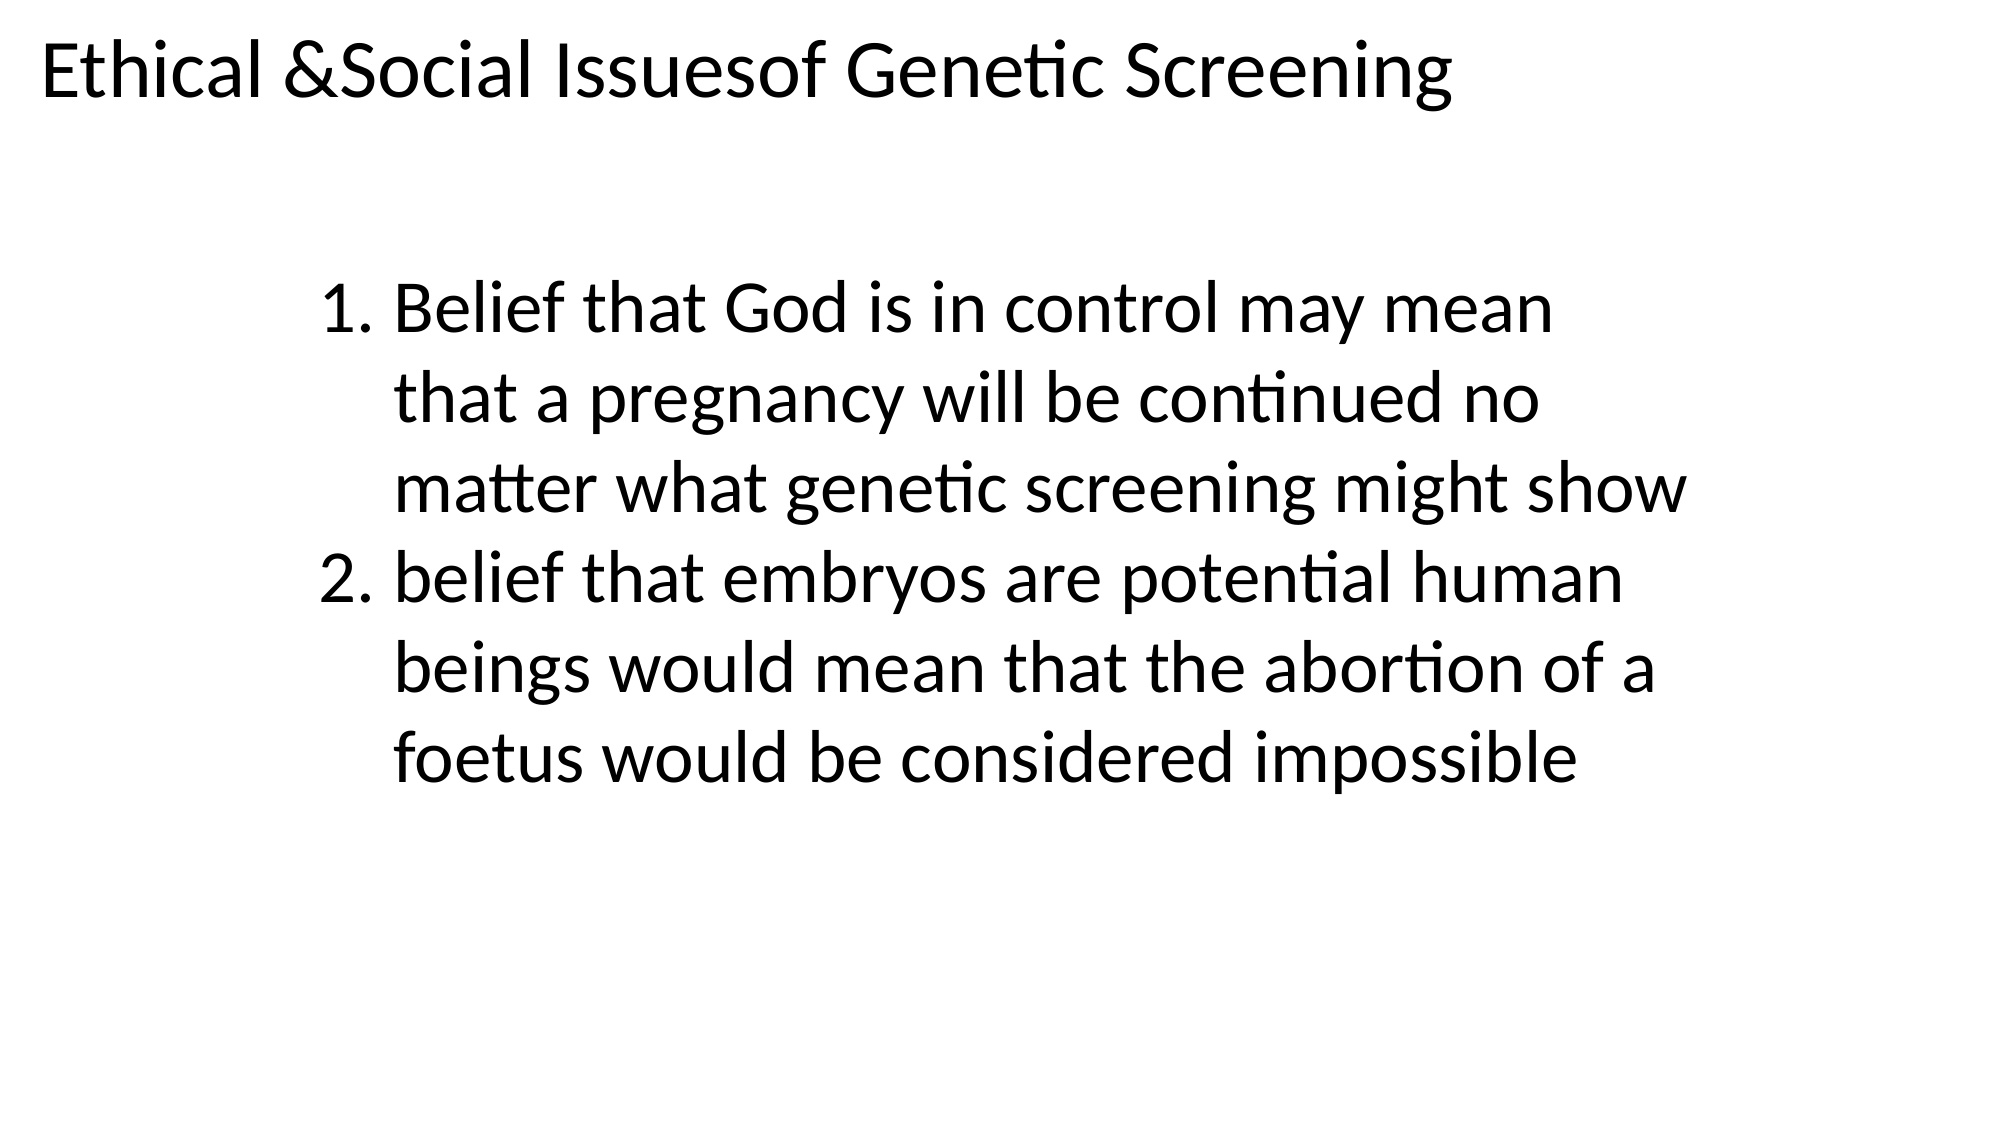

# Ethical &Social Issuesof Genetic Screening
Belief that God is in control may mean that a pregnancy will be continued no matter what genetic screening might show
belief that embryos are potential human beings would mean that the abortion of a foetus would be considered impossible